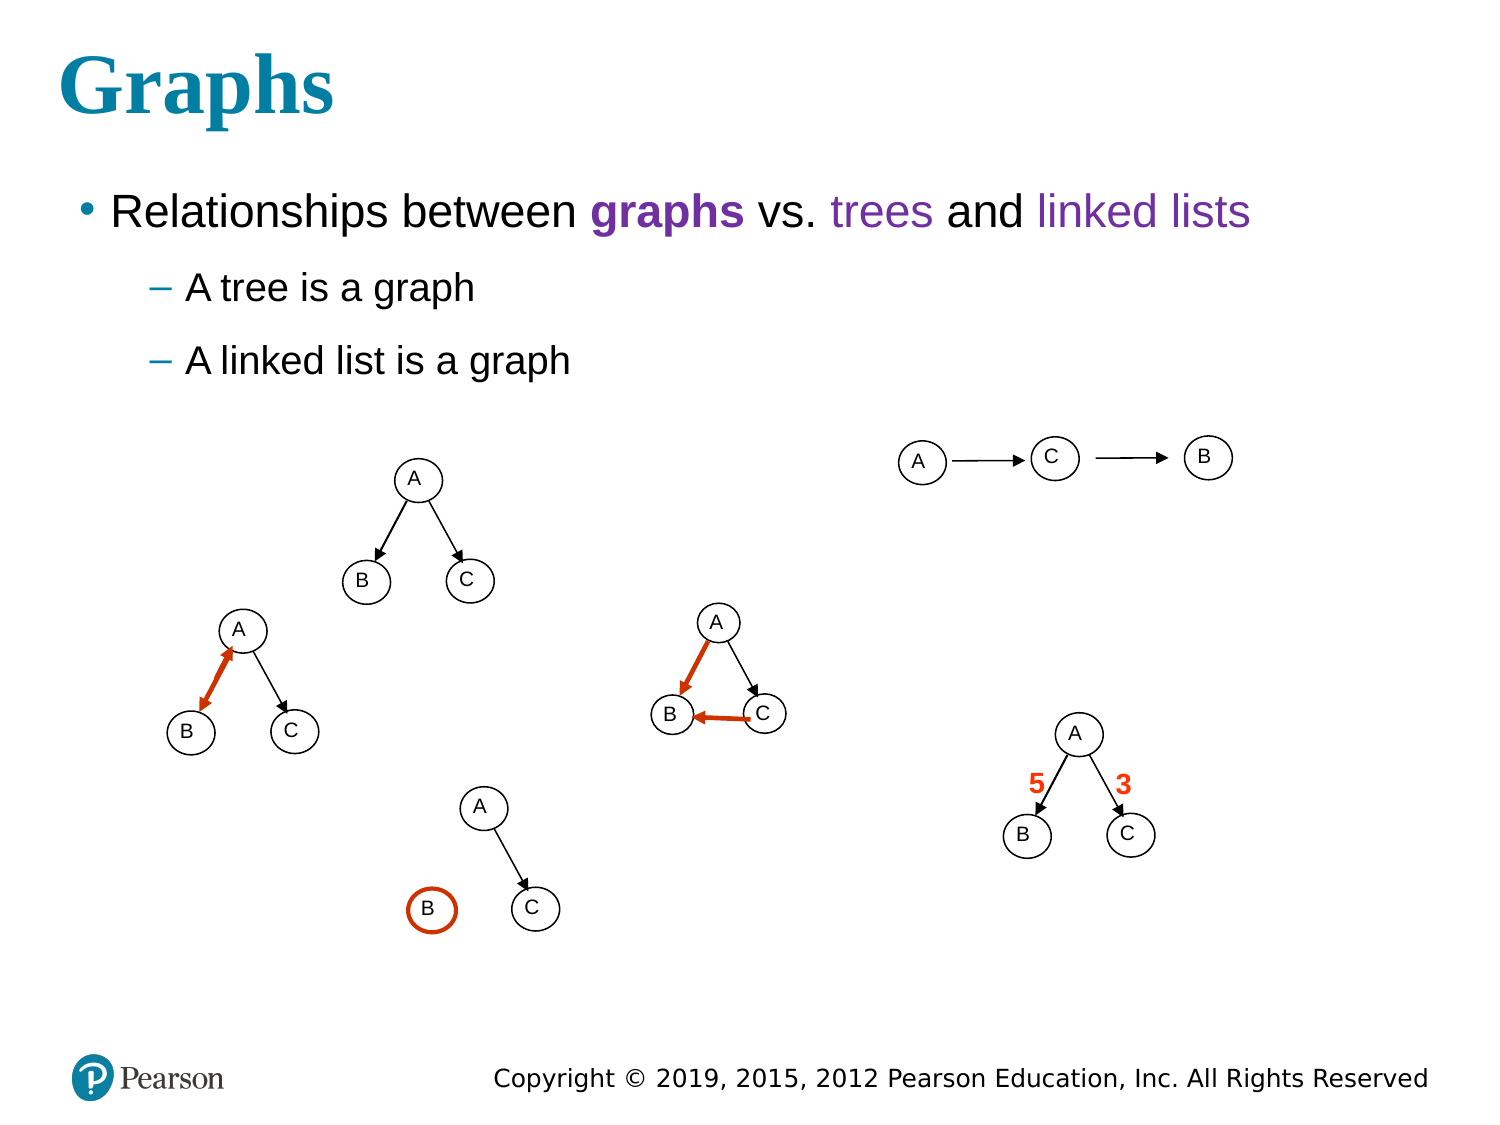

# Graphs
Relationships between graphs vs. trees and linked lists
A tree is a graph
A linked list is a graph
 B
 C
 A

 A

 C
 B

 A

 C
 B

 A

 C
 B

 A

 C
 B
5
3
 A

 C
 B